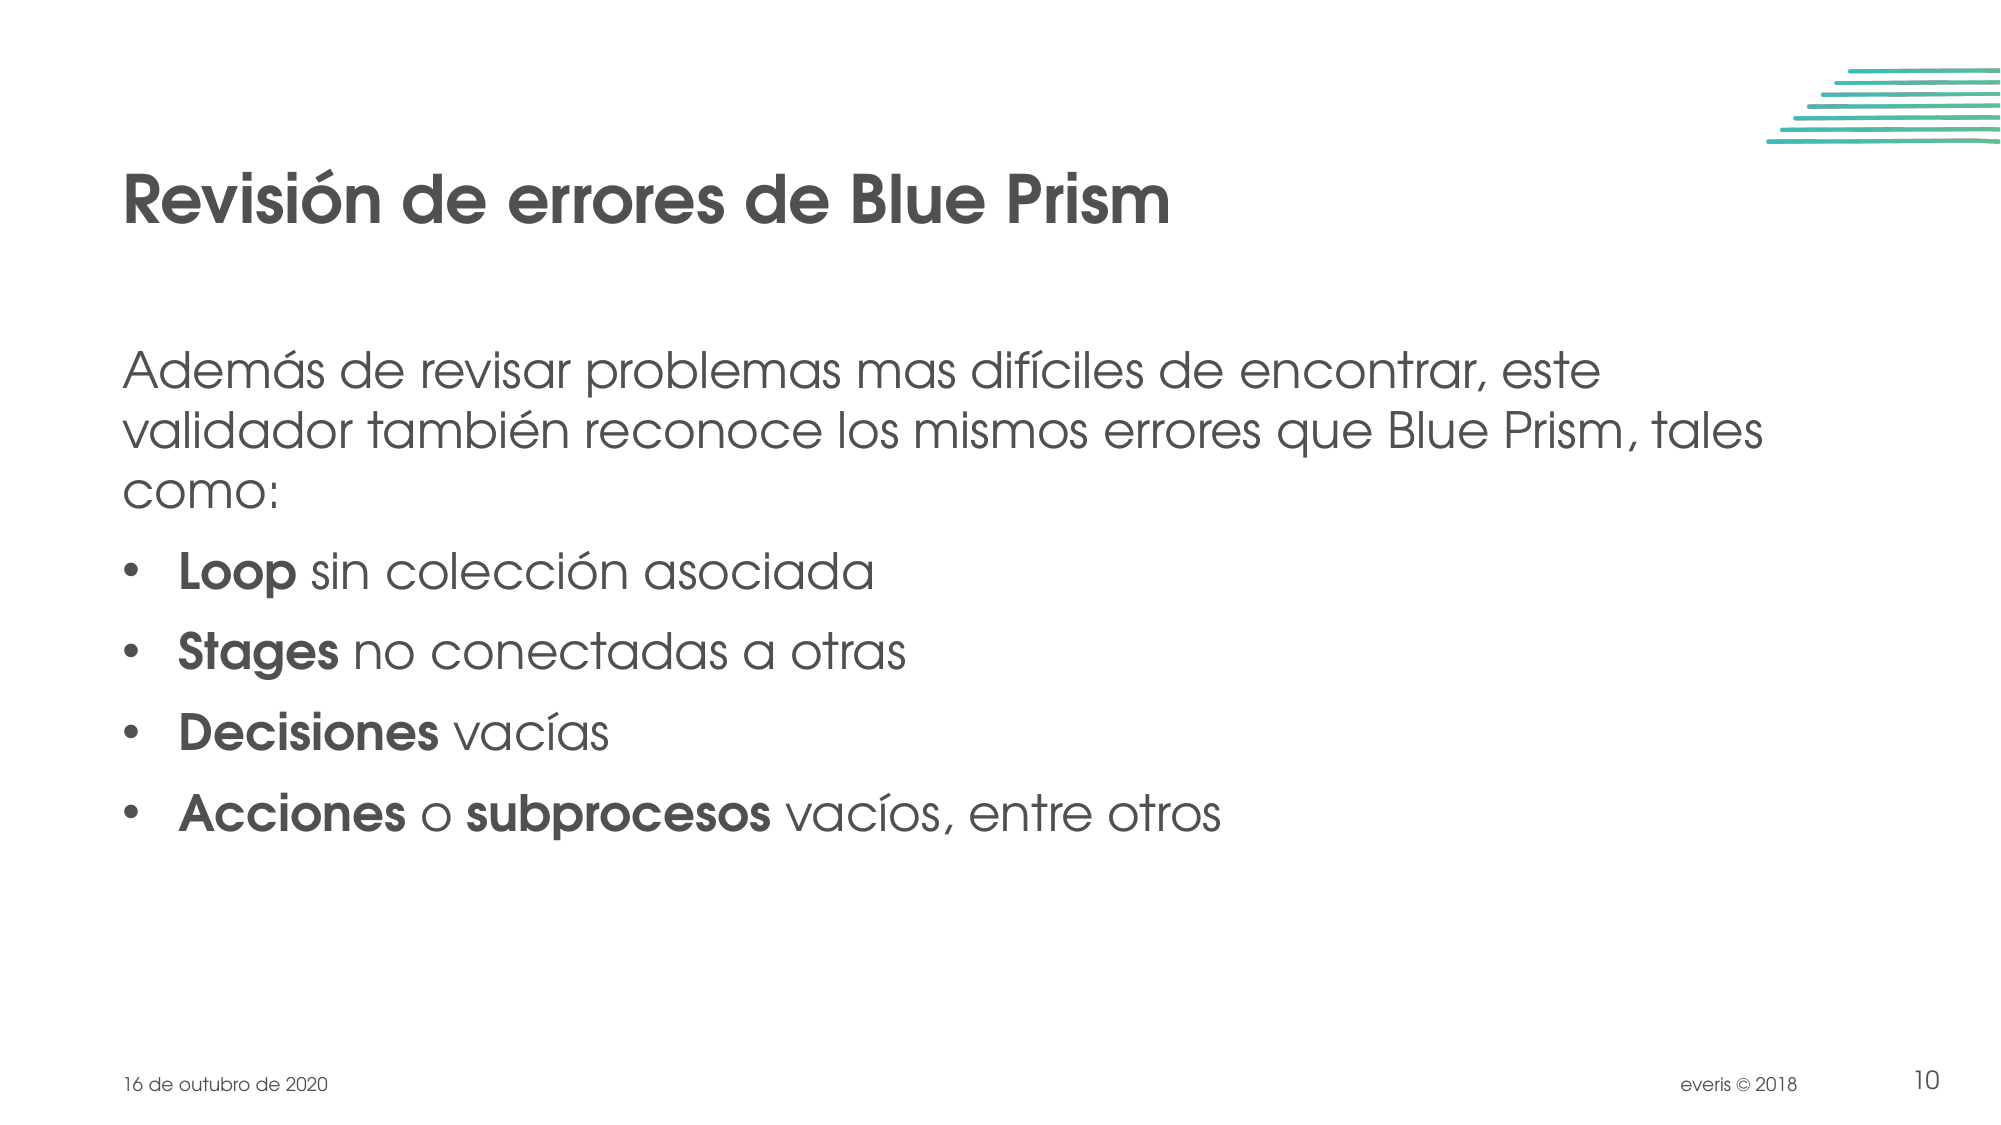

Revisión de errores de Blue Prism
Además de revisar problemas mas difíciles de encontrar, este validador también reconoce los mismos errores que Blue Prism, tales como:
Loop sin colección asociada
Stages no conectadas a otras
Decisiones vacías
Acciones o subprocesos vacíos, entre otros
16 de outubro de 2020
everis © 2018
10